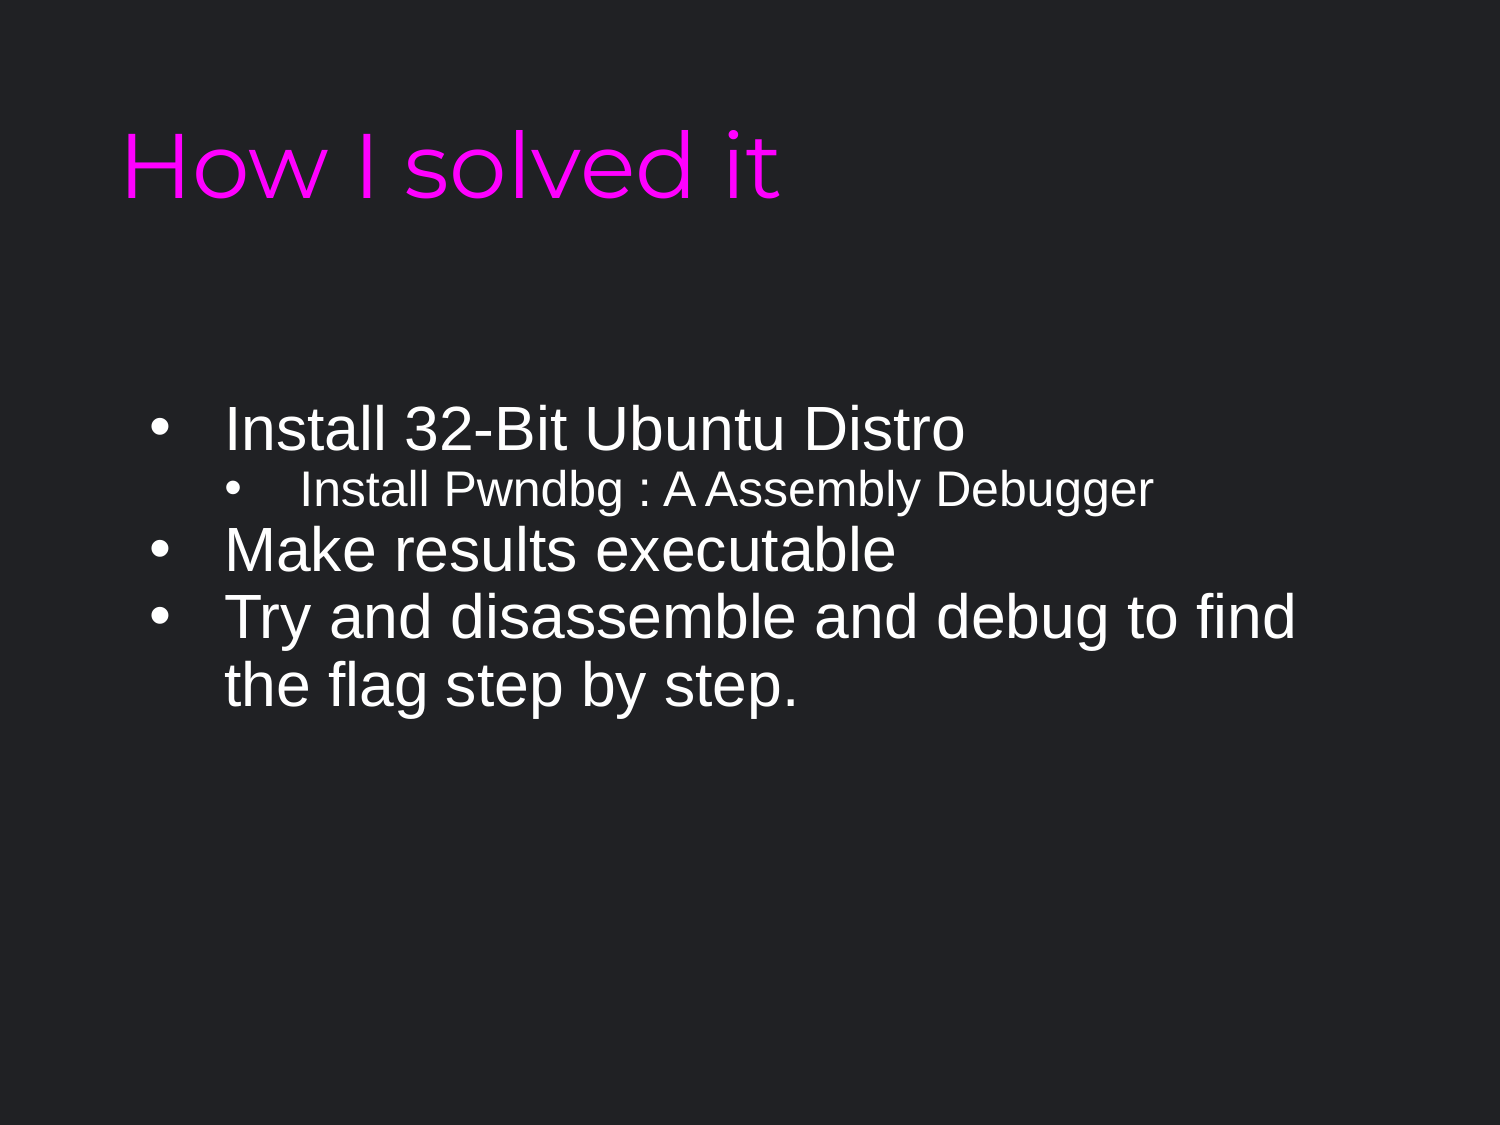

# How I solved it
Install 32-Bit Ubuntu Distro
Install Pwndbg : A Assembly Debugger
Make results executable
Try and disassemble and debug to find the flag step by step.